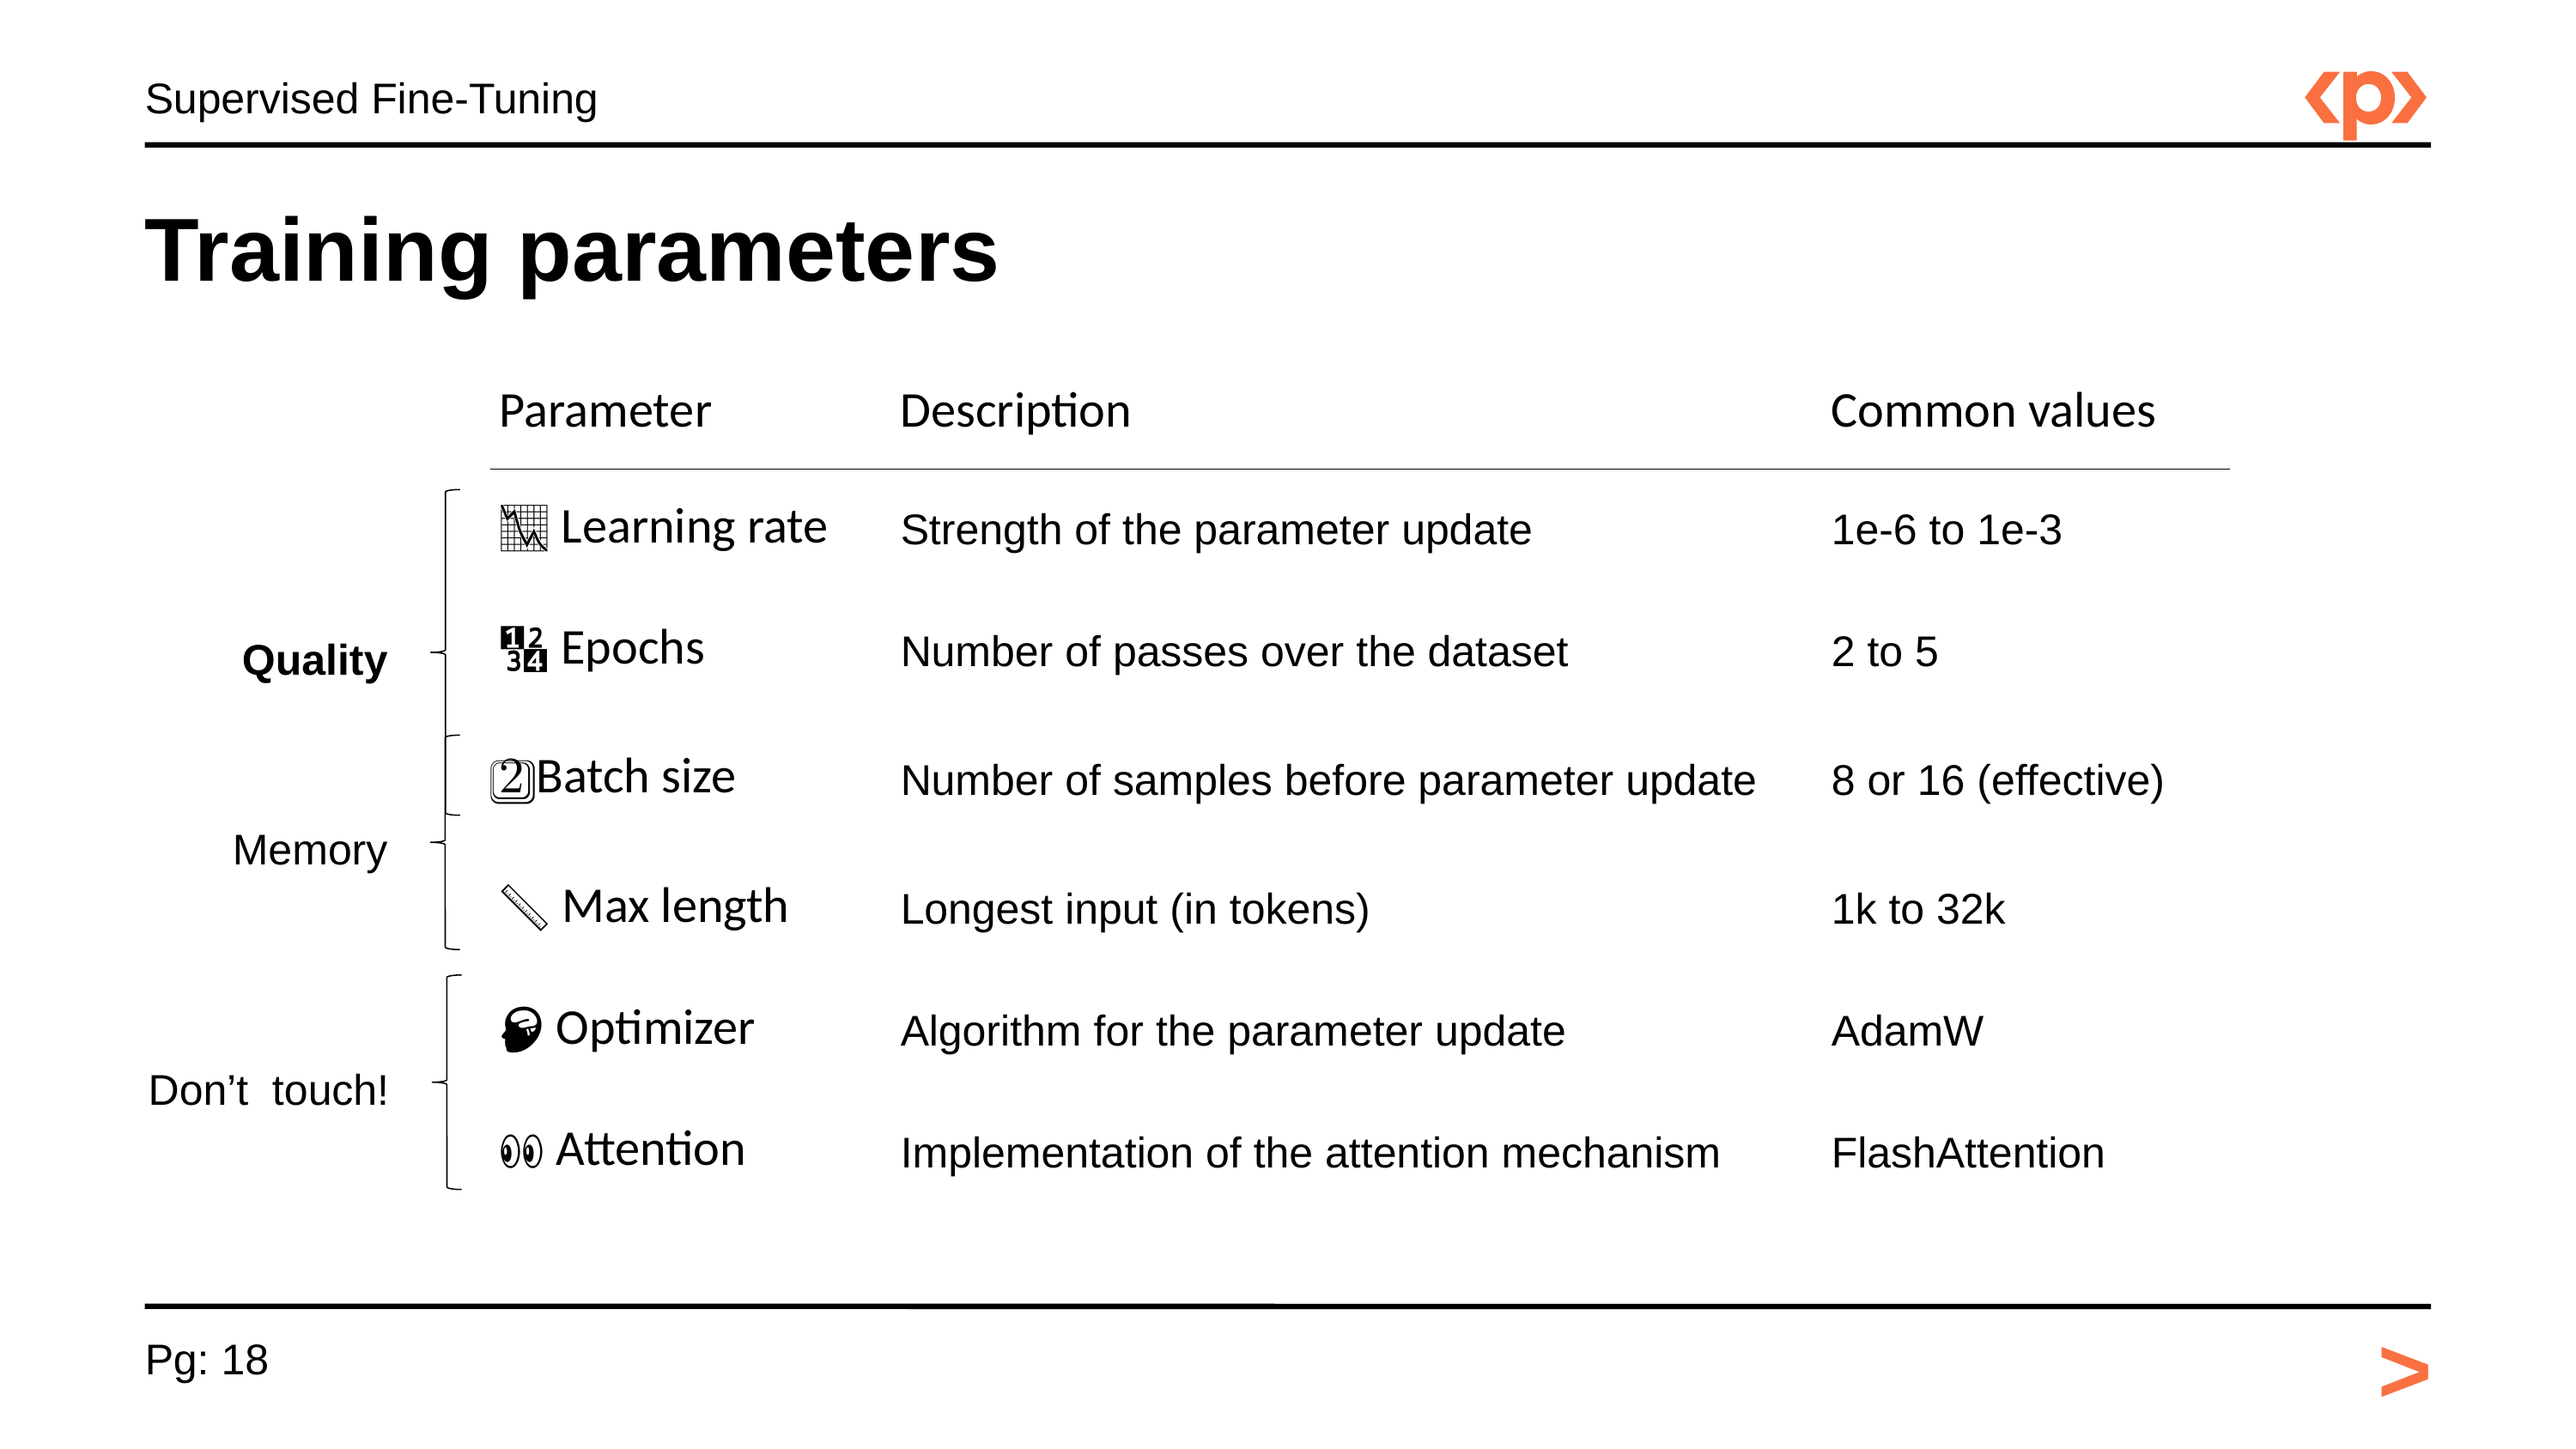

Supervised Fine-Tuning

Training parameters
| Parameter | Description | Common values |
| --- | --- | --- |
| 📉 Learning rate | Strength of the parameter update | 1e-6 to 1e-3 |
| 🔢 Epochs | Number of passes over the dataset | 2 to 5 |
| 2️⃣ Batch size | Number of samples before parameter update | 8 or 16 (effective) |
| 📏 Max length | Longest input (in tokens) | 1k to 32k |
| 🧠 Optimizer | Algorithm for the parameter update | AdamW |
| 👀 Attention | Implementation of the attention mechanism | FlashAttention |

Quality

Memory

Don’t  touch!
>

Pg: 18